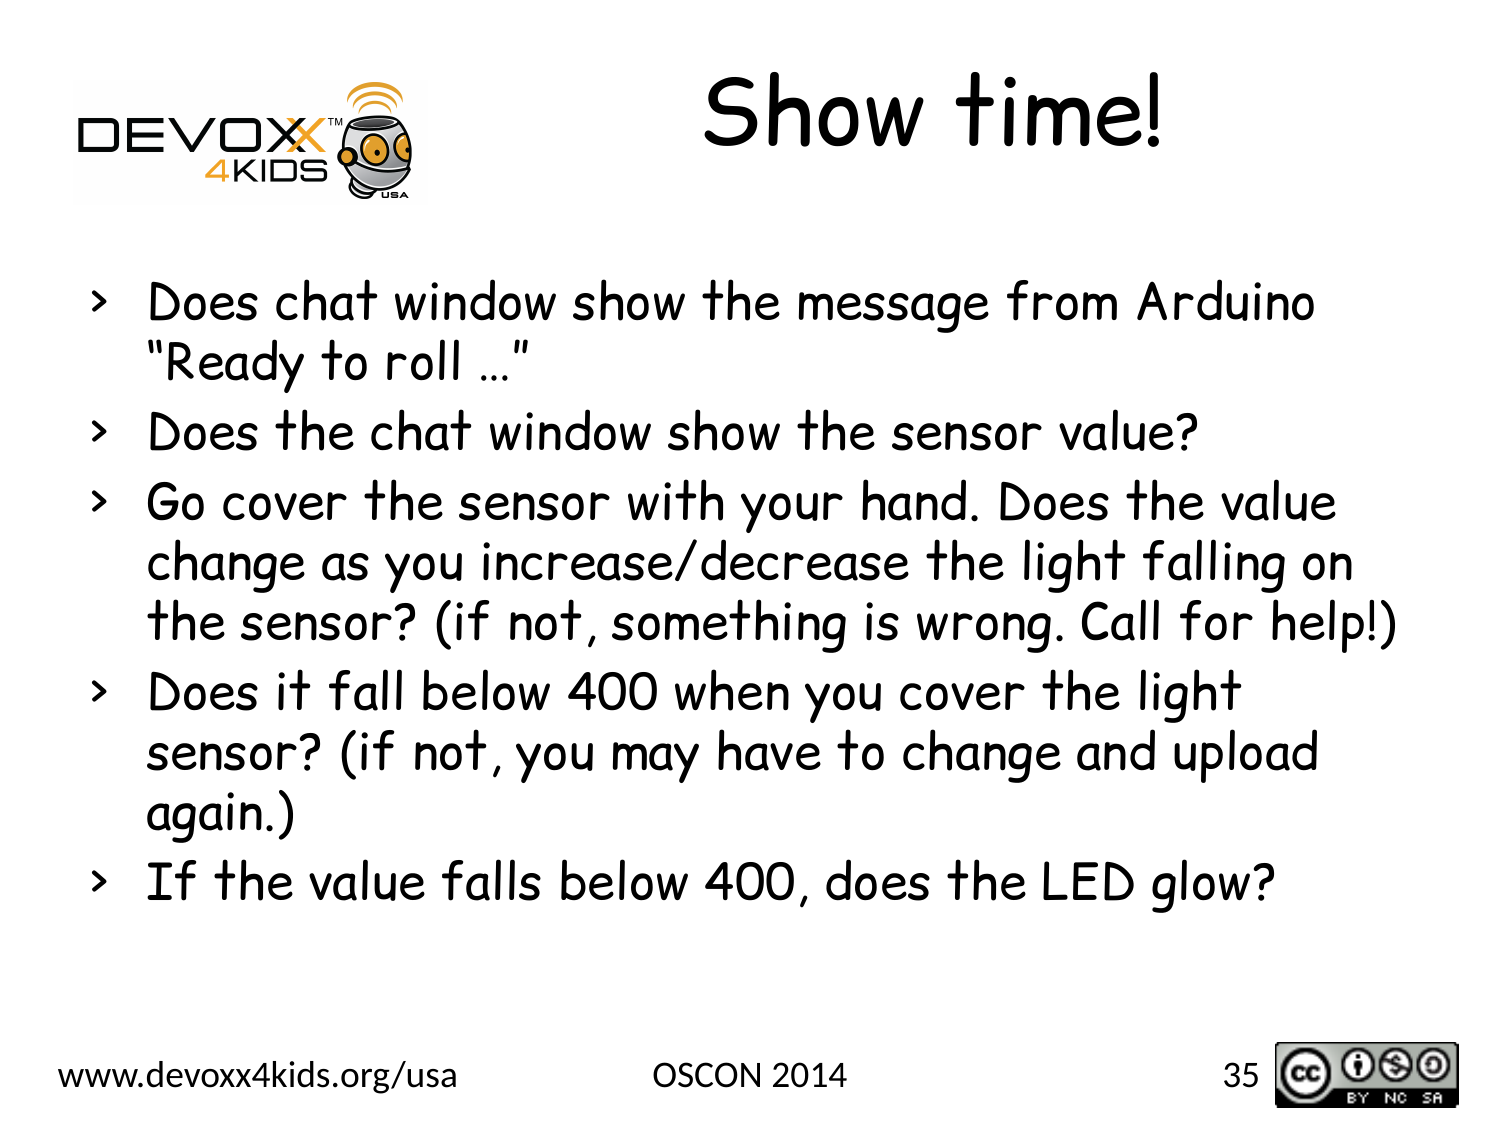

# Show time!
Does chat window show the message from Arduino “Ready to roll …”
Does the chat window show the sensor value?
Go cover the sensor with your hand. Does the value change as you increase/decrease the light falling on the sensor? (if not, something is wrong. Call for help!)
Does it fall below 400 when you cover the light sensor? (if not, you may have to change and upload again.)
If the value falls below 400, does the LED glow?
OSCON 2014
35